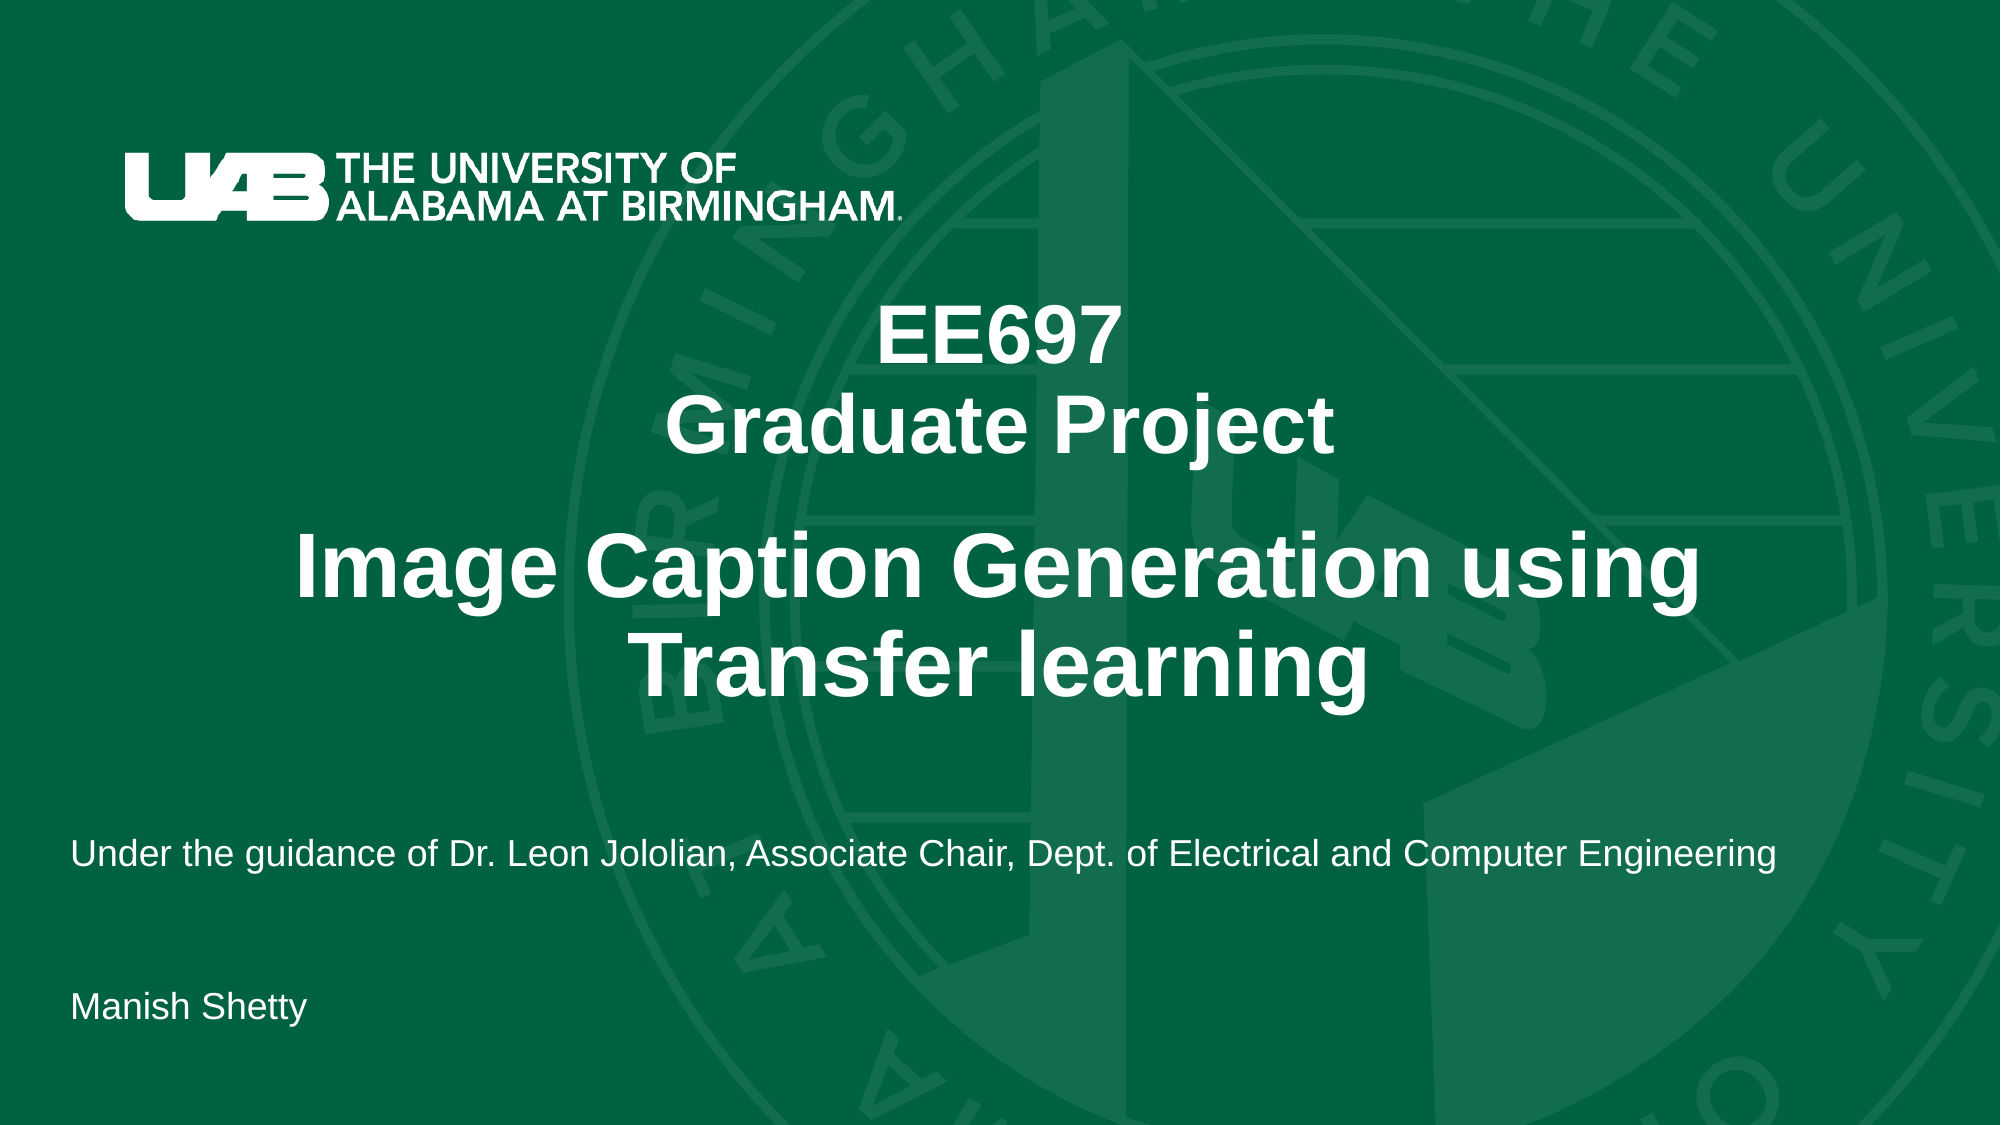

# EE697 Graduate Project
Image Caption Generation using Transfer learning
Under the guidance of Dr. Leon Jololian, Associate Chair, Dept. of Electrical and Computer Engineering
Manish Shetty